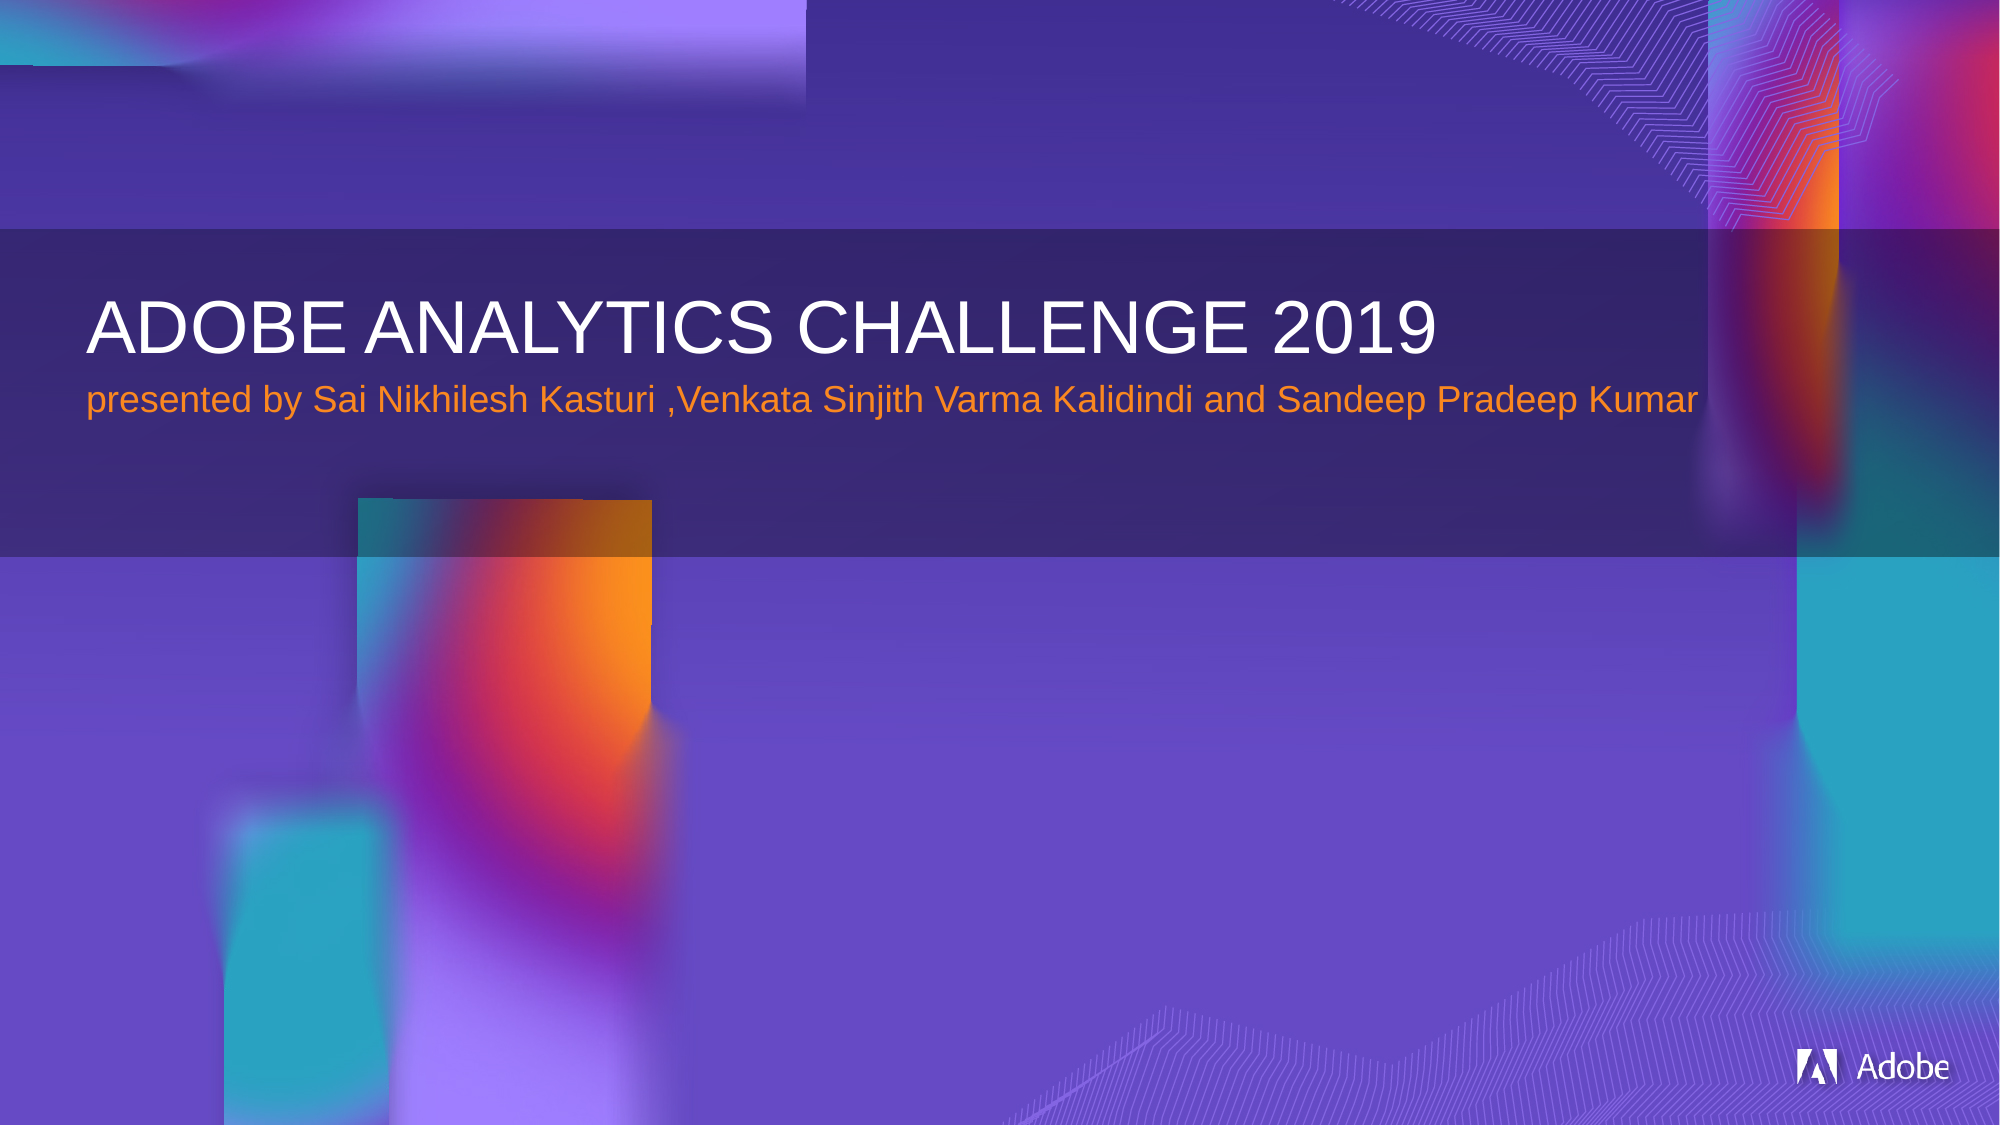

# ADOBE ANALYTICS CHALLENGE 2019
presented by Sai Nikhilesh Kasturi ,Venkata Sinjith Varma Kalidindi and Sandeep Pradeep Kumar